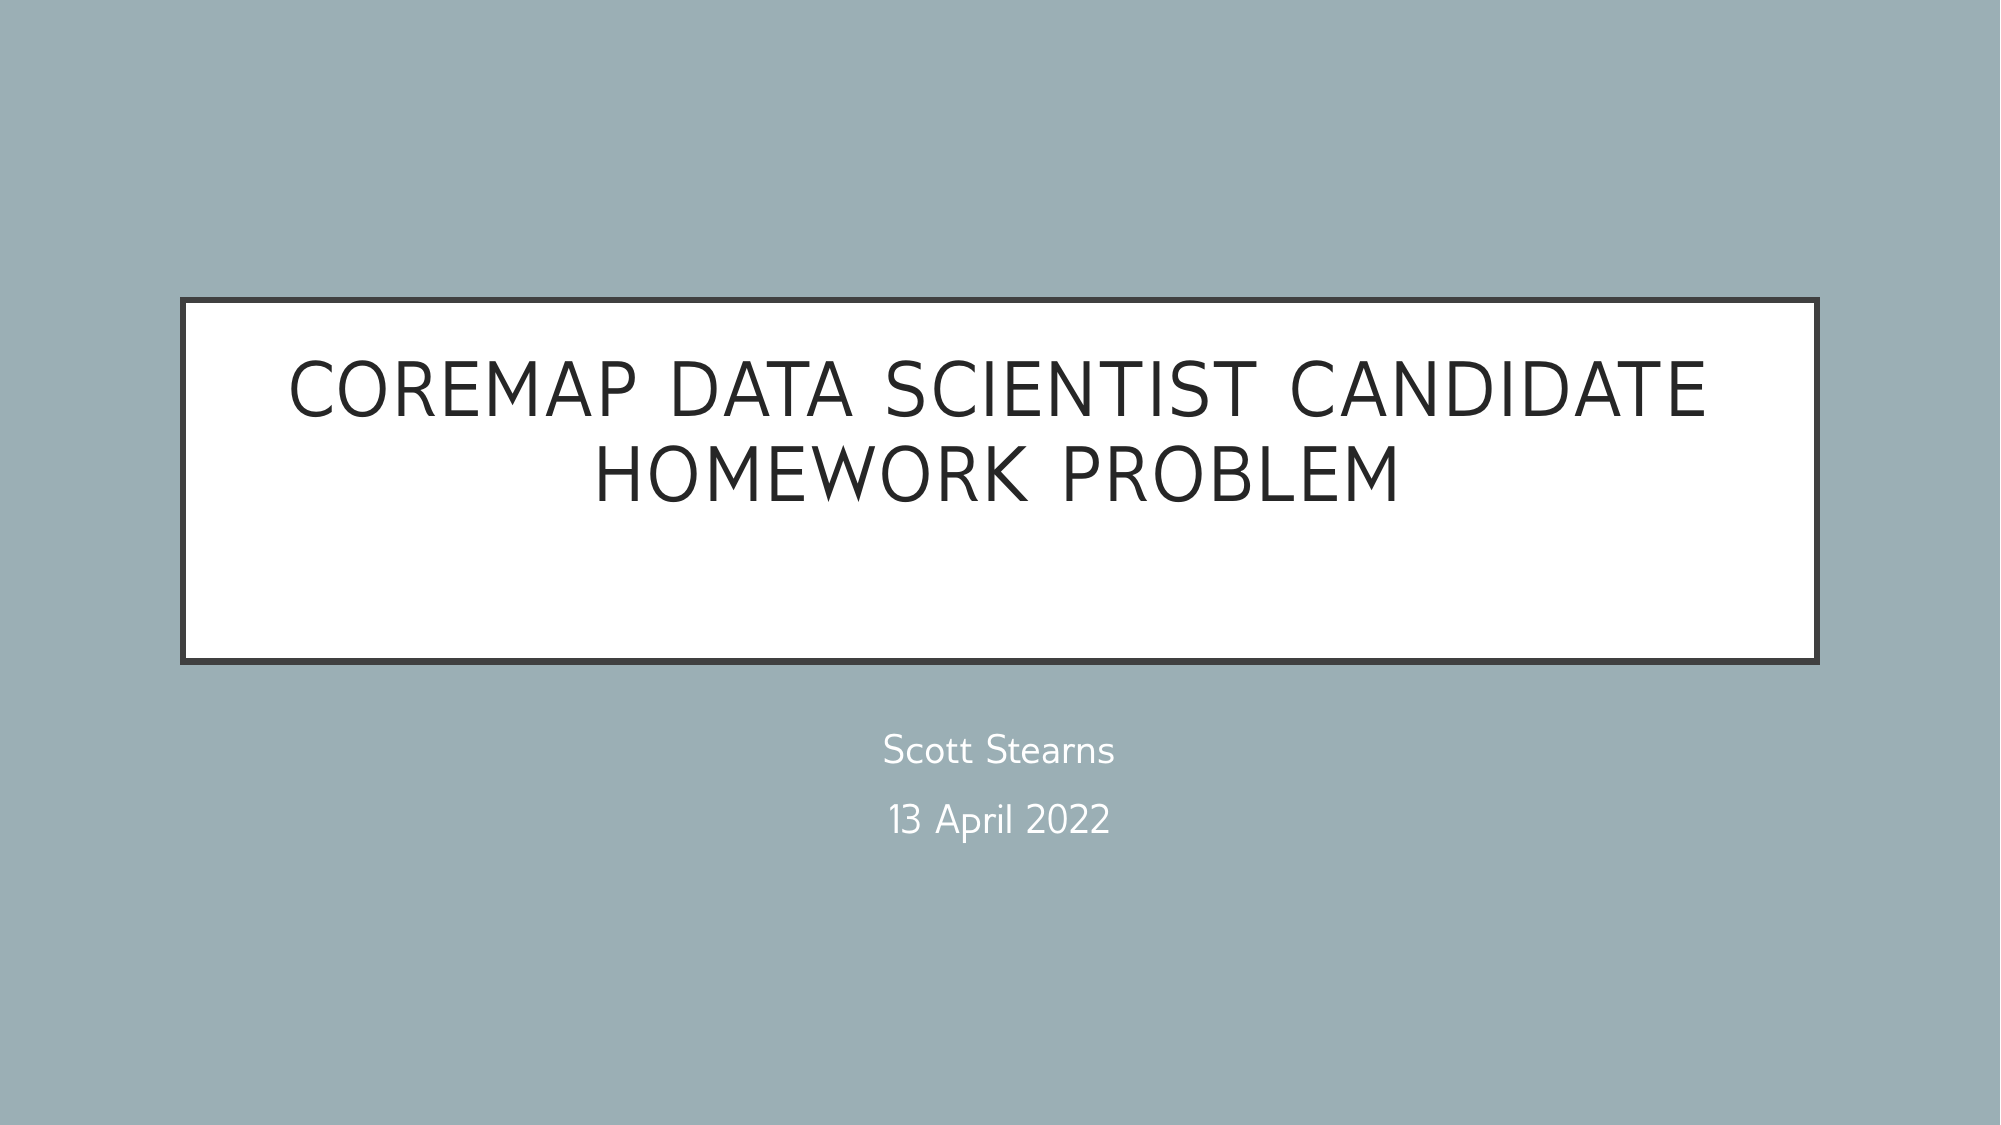

# COREMAP DATA SCIENTIST CANDIDATE HOMEWORK PROBLEM
Scott Stearns
13 April 2022